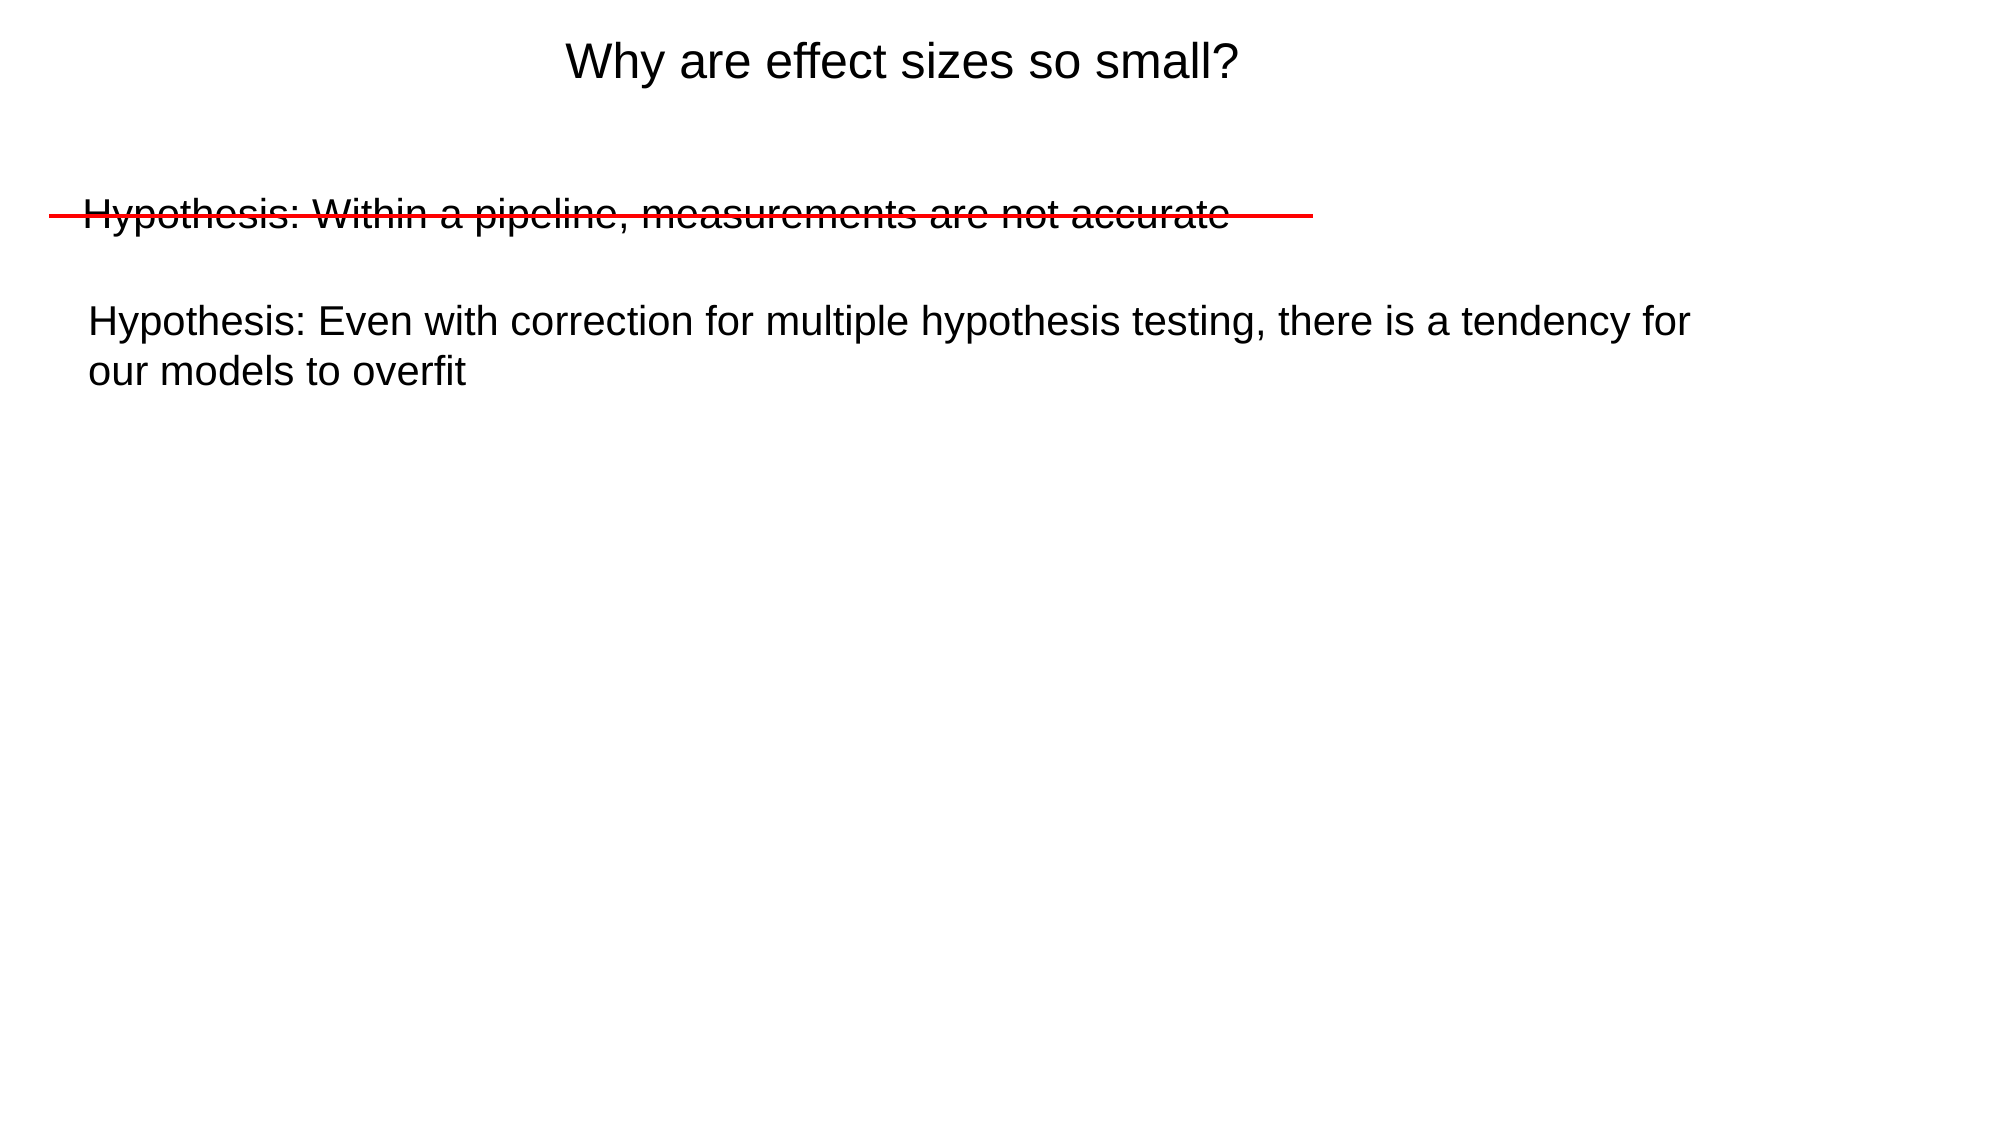

Why are effect sizes so small?
Hypothesis: Within a pipeline, measurements are not accurate

Hypothesis: Even with correction for multiple hypothesis testing, there is a tendency for our models to overfit